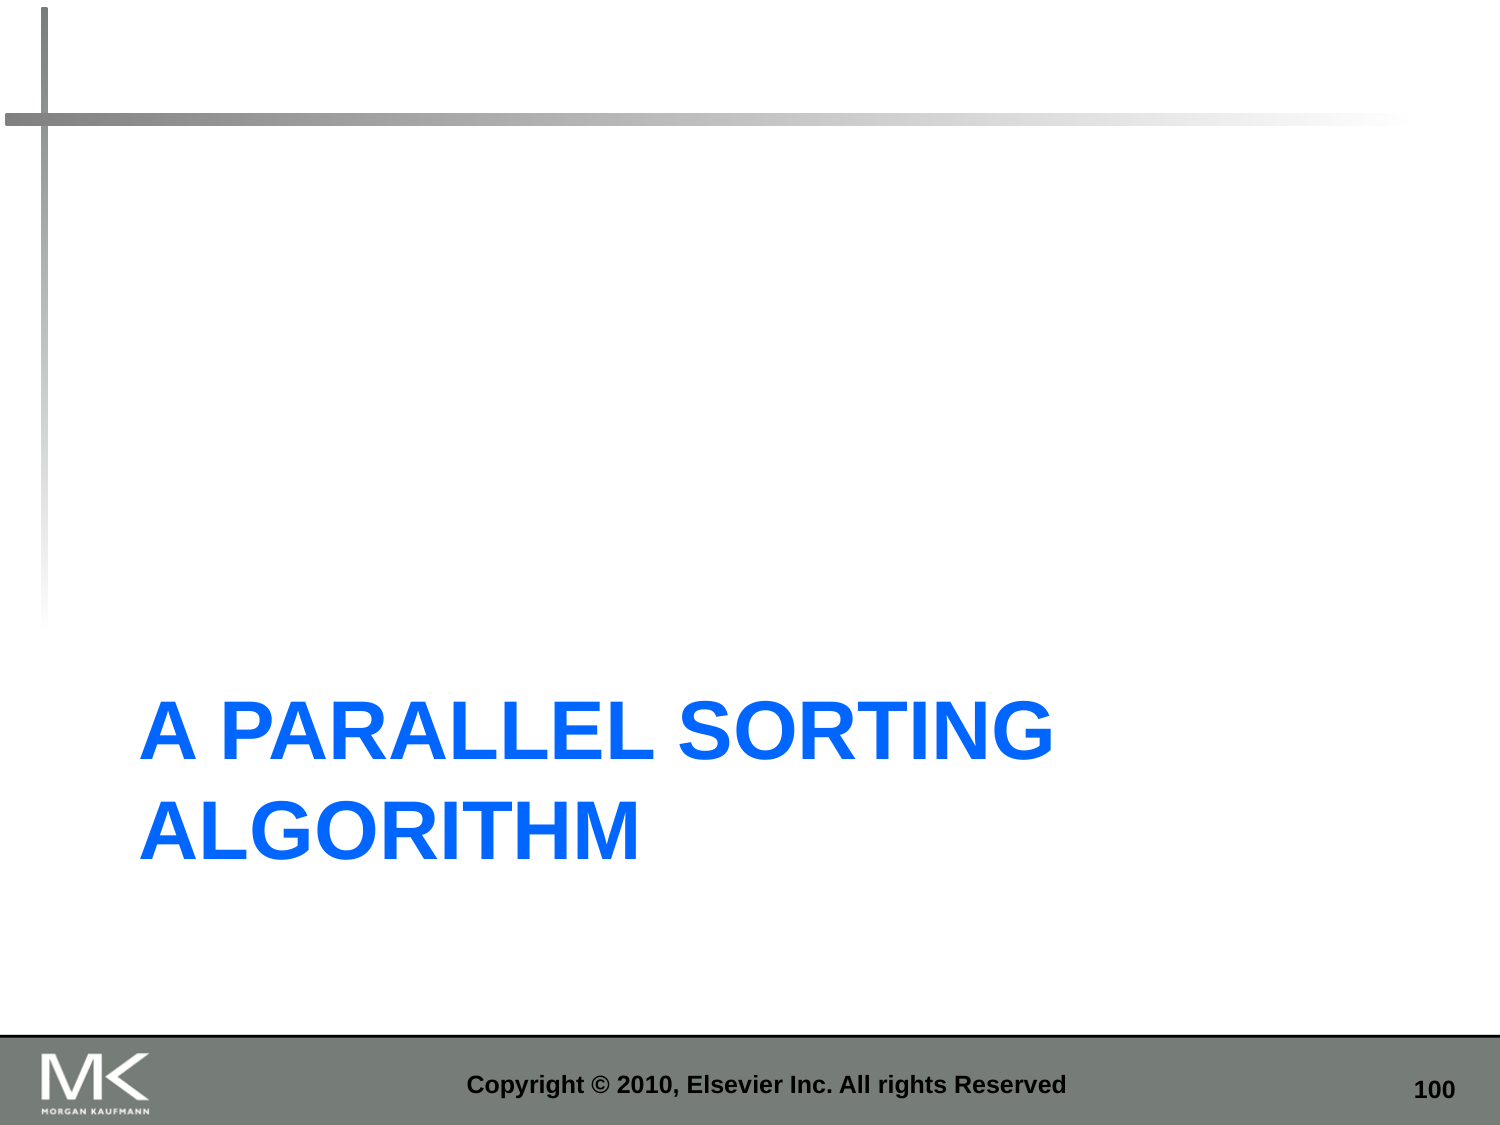

# A parallel sorting algorithm
Copyright © 2010, Elsevier Inc. All rights Reserved